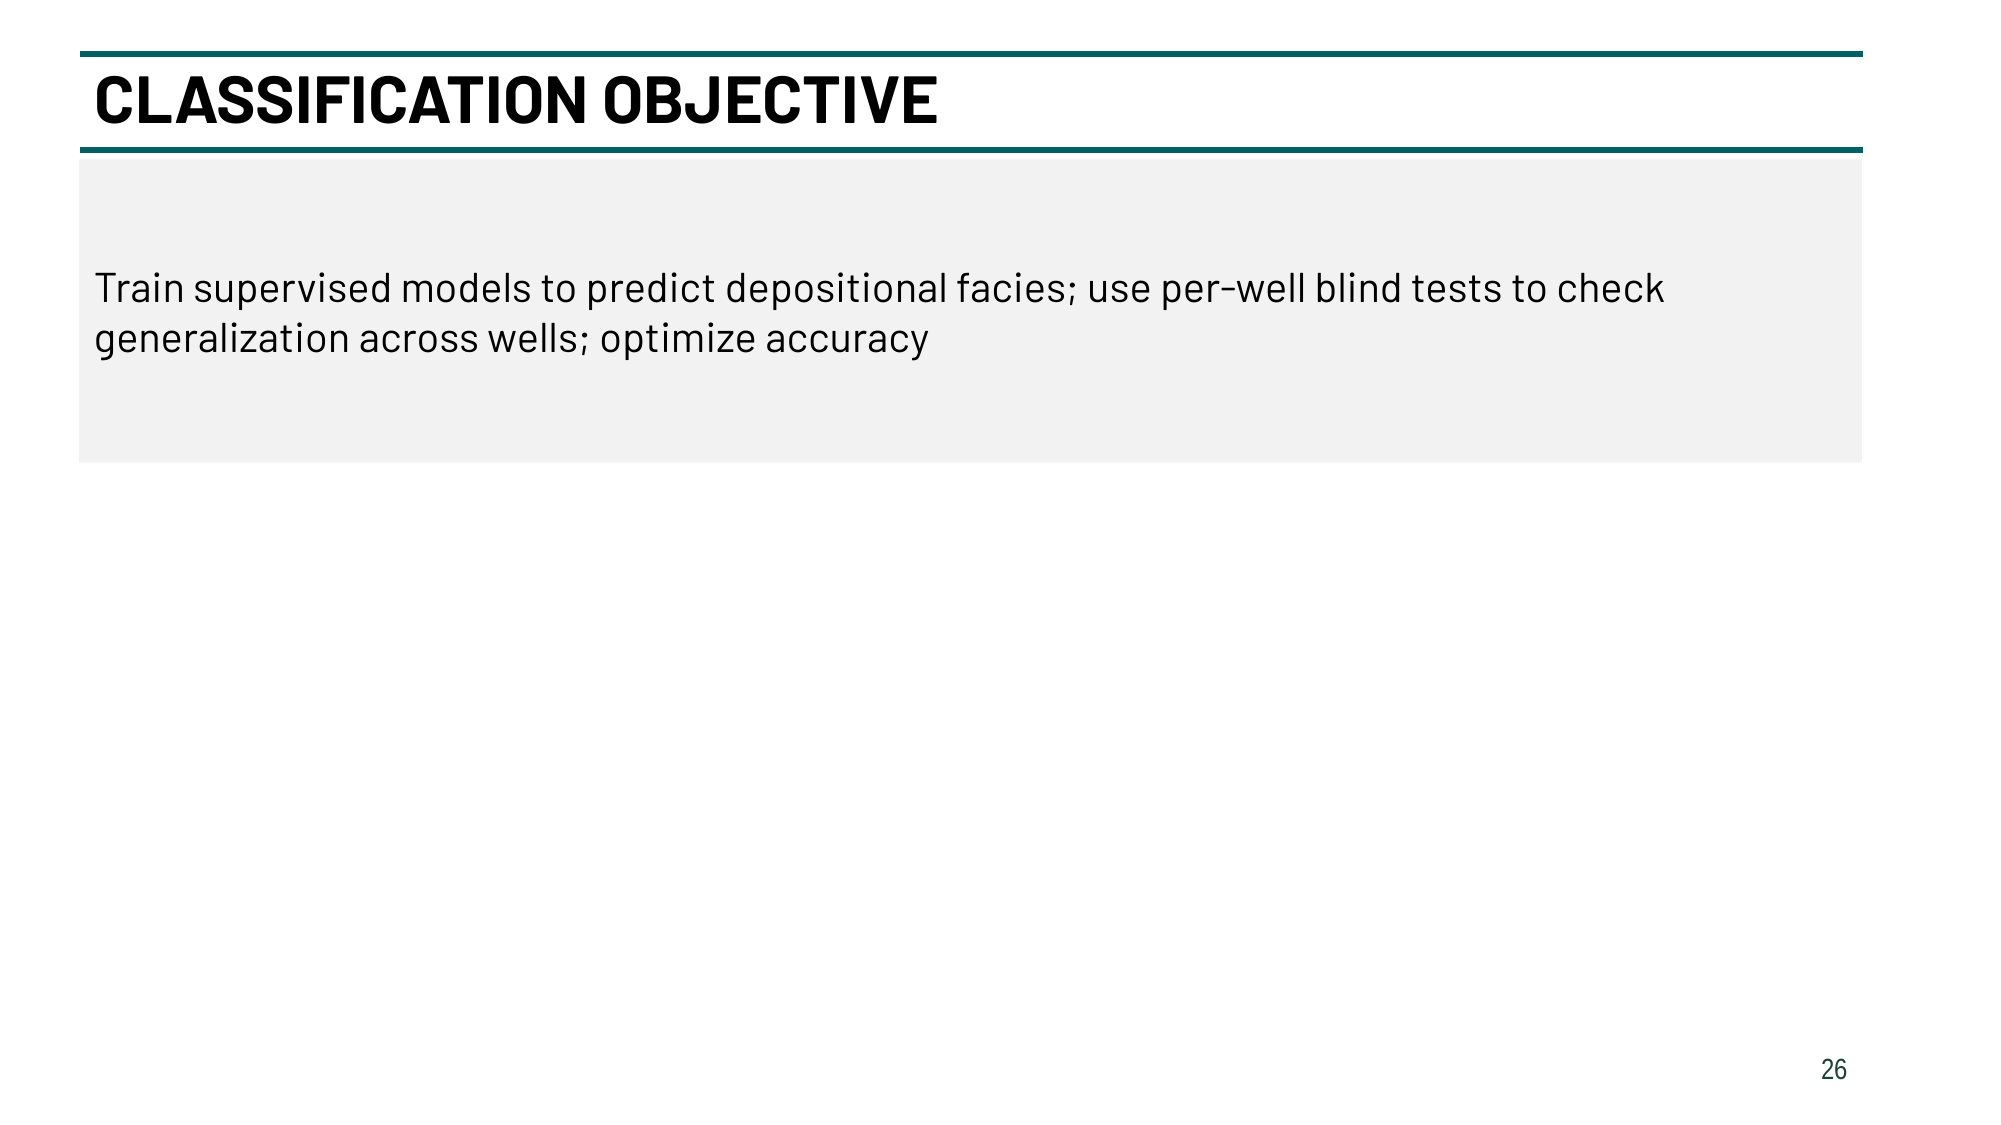

# Classification objective
Train supervised models to predict depositional facies; use per-well blind tests to check generalization across wells; optimize accuracy
26